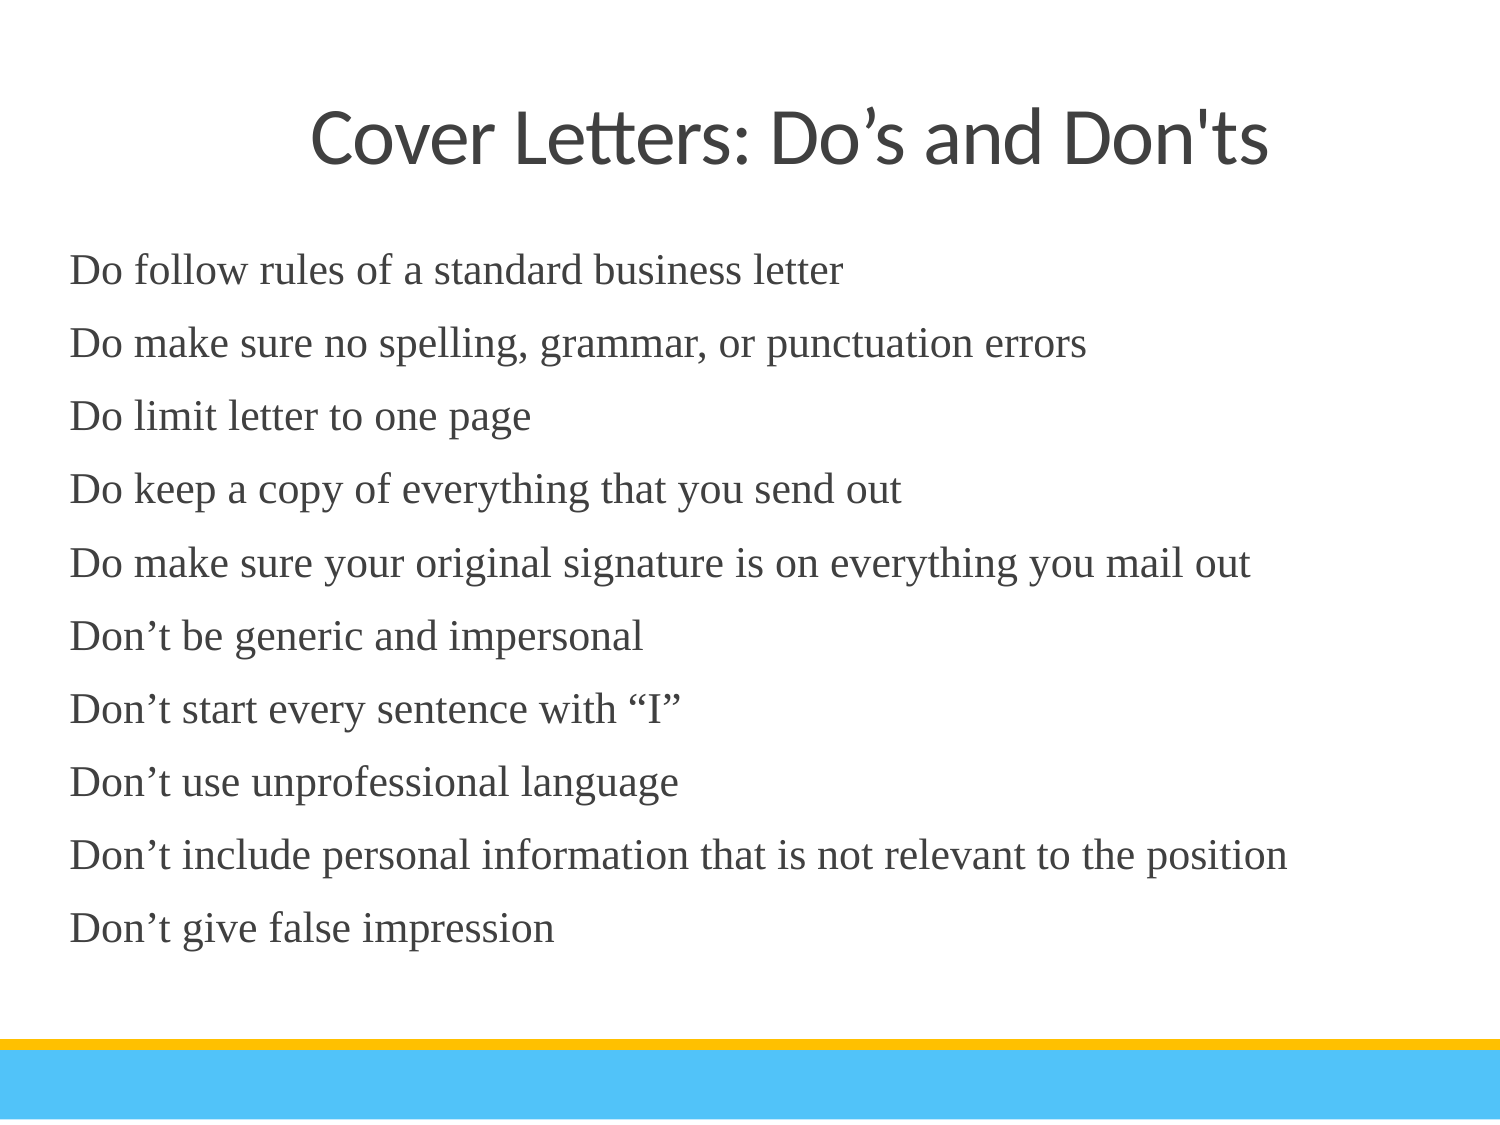

Cover Letters: Do’s and Don'ts
Do follow rules of a standard business letter
Do make sure no spelling, grammar, or punctuation errors
Do limit letter to one page
Do keep a copy of everything that you send out
Do make sure your original signature is on everything you mail out
Don’t be generic and impersonal
Don’t start every sentence with “I”
Don’t use unprofessional language
Don’t include personal information that is not relevant to the position
Don’t give false impression